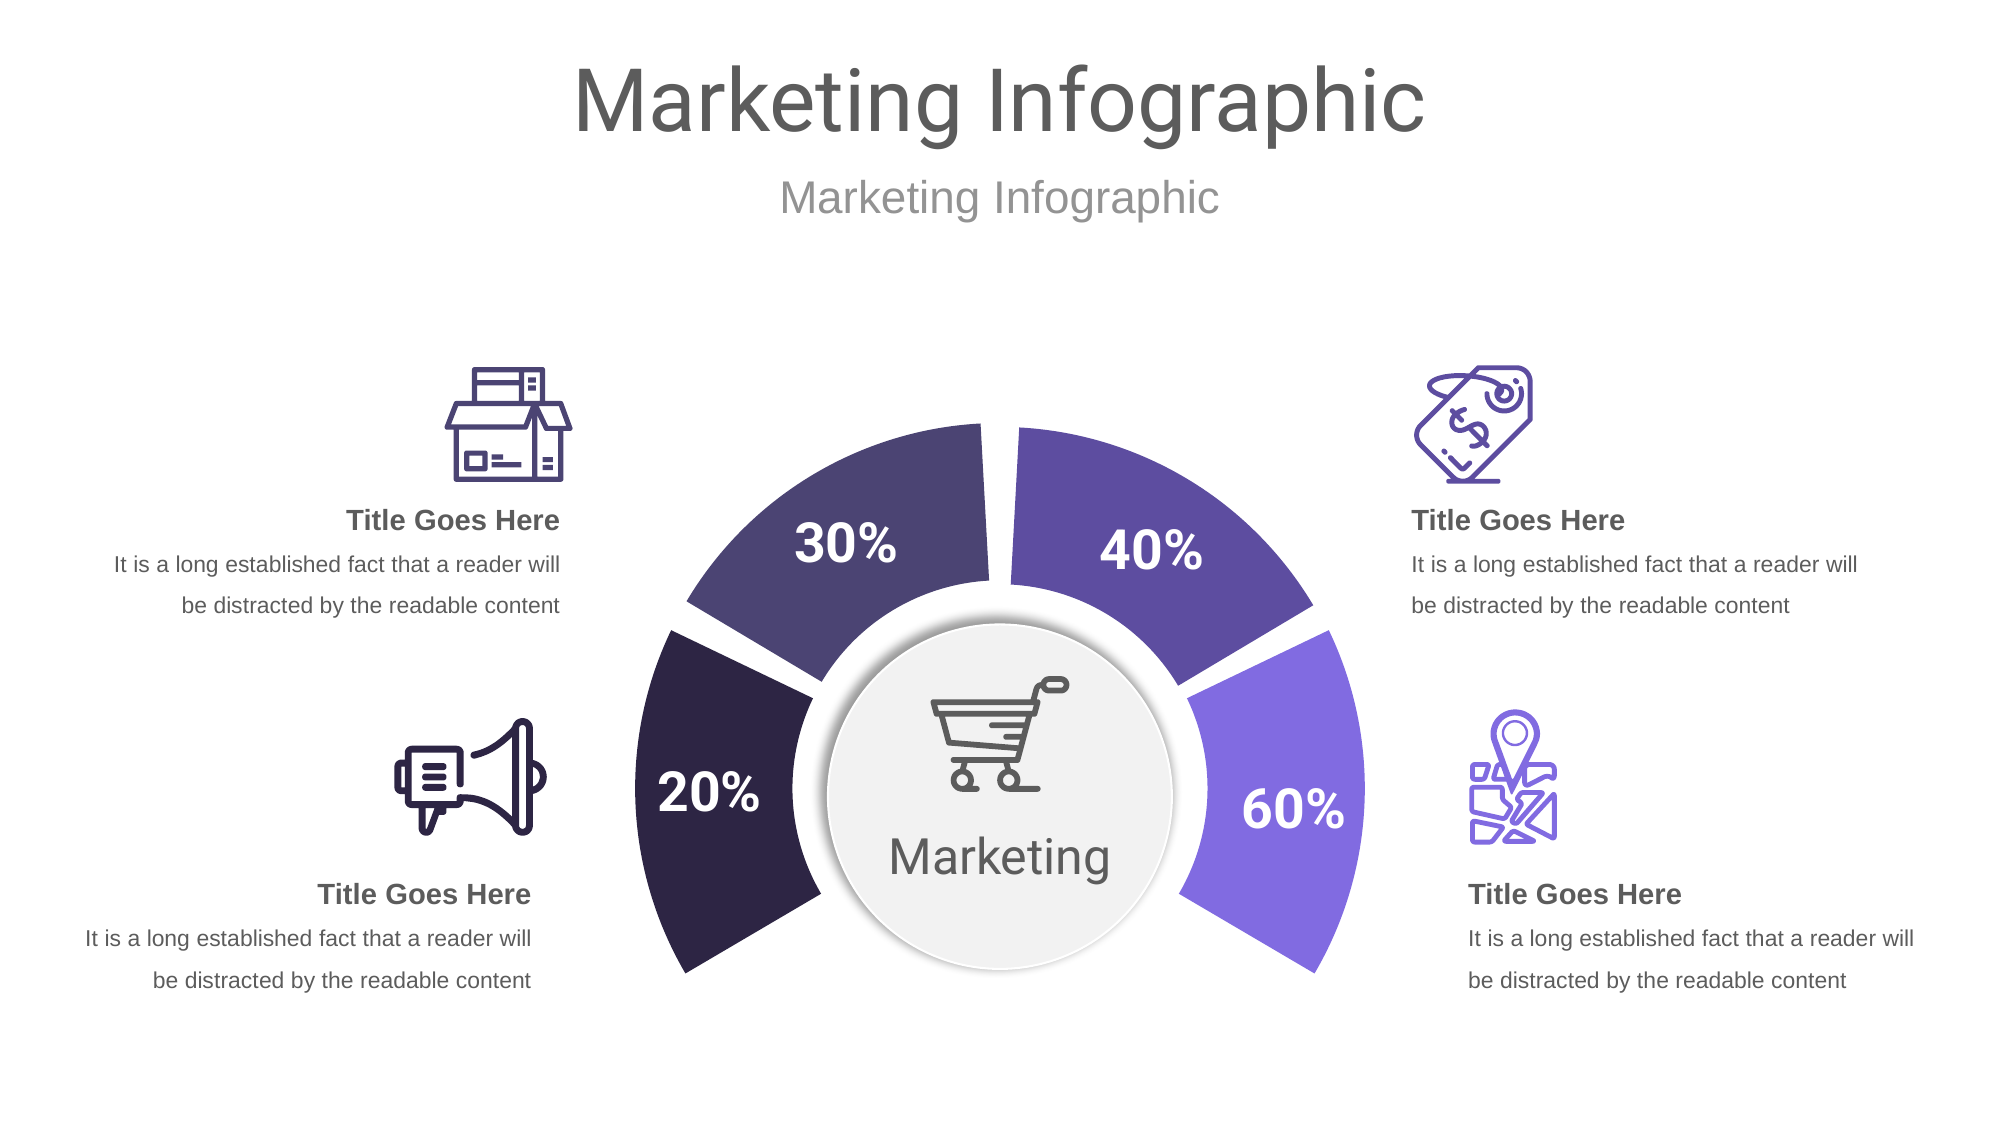

# Marketing Infographic
Marketing Infographic

Title Goes Here
It is a long established fact that a reader will be distracted by the readable content
Title Goes Here
It is a long established fact that a reader will be distracted by the readable content
30%
40%

20%
60%
Marketing
Title Goes Here
It is a long established fact that a reader will be distracted by the readable content
Title Goes Here
It is a long established fact that a reader will be distracted by the readable content